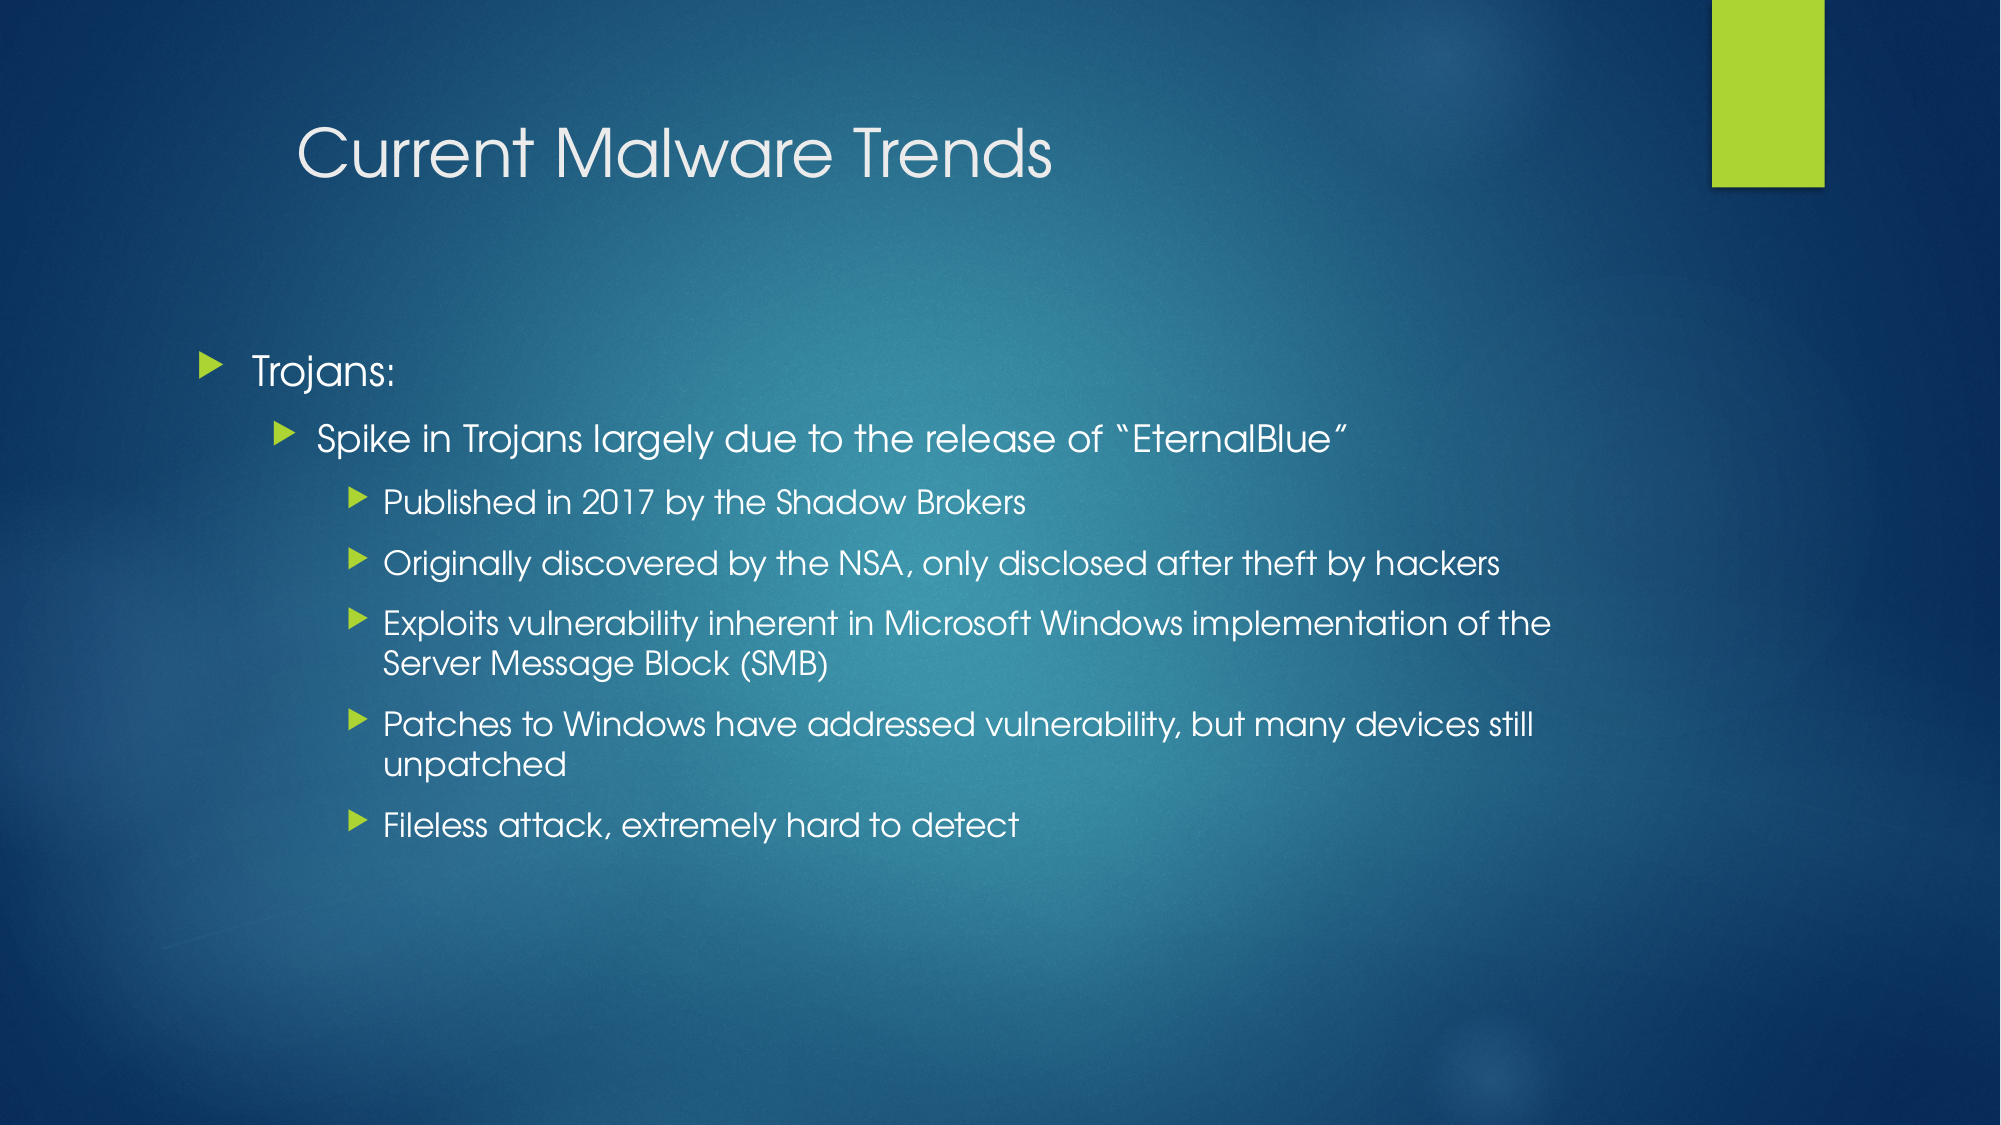

# Current Malware Trends
Trojans:
Spike in Trojans largely due to the release of “EternalBlue”
Published in 2017 by the Shadow Brokers
Originally discovered by the NSA, only disclosed after theft by hackers
Exploits vulnerability inherent in Microsoft Windows implementation of the Server Message Block (SMB)
Patches to Windows have addressed vulnerability, but many devices still unpatched
Fileless attack, extremely hard to detect